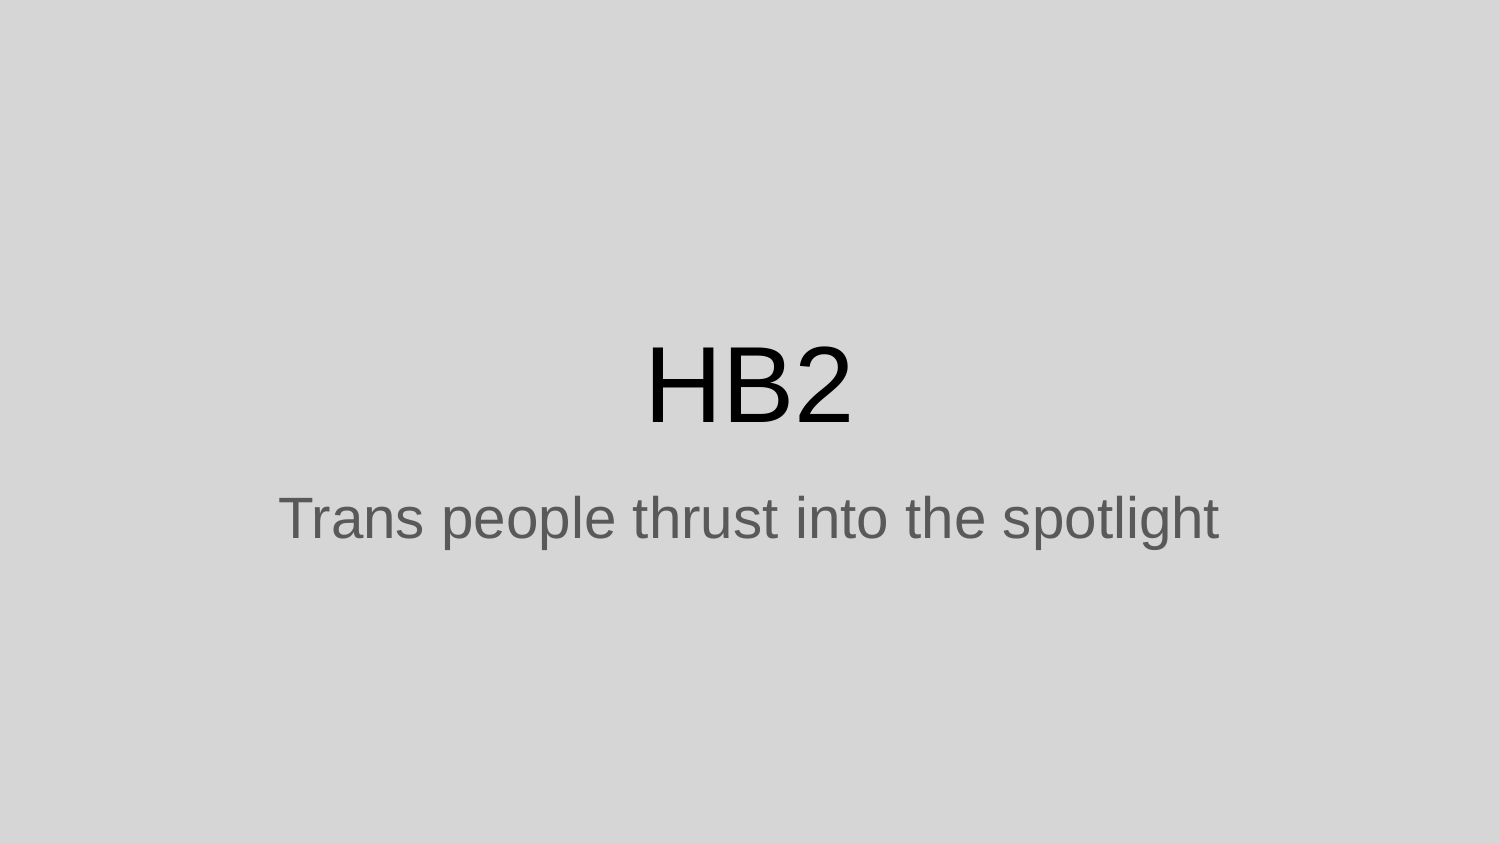

# HB2
Trans people thrust into the spotlight